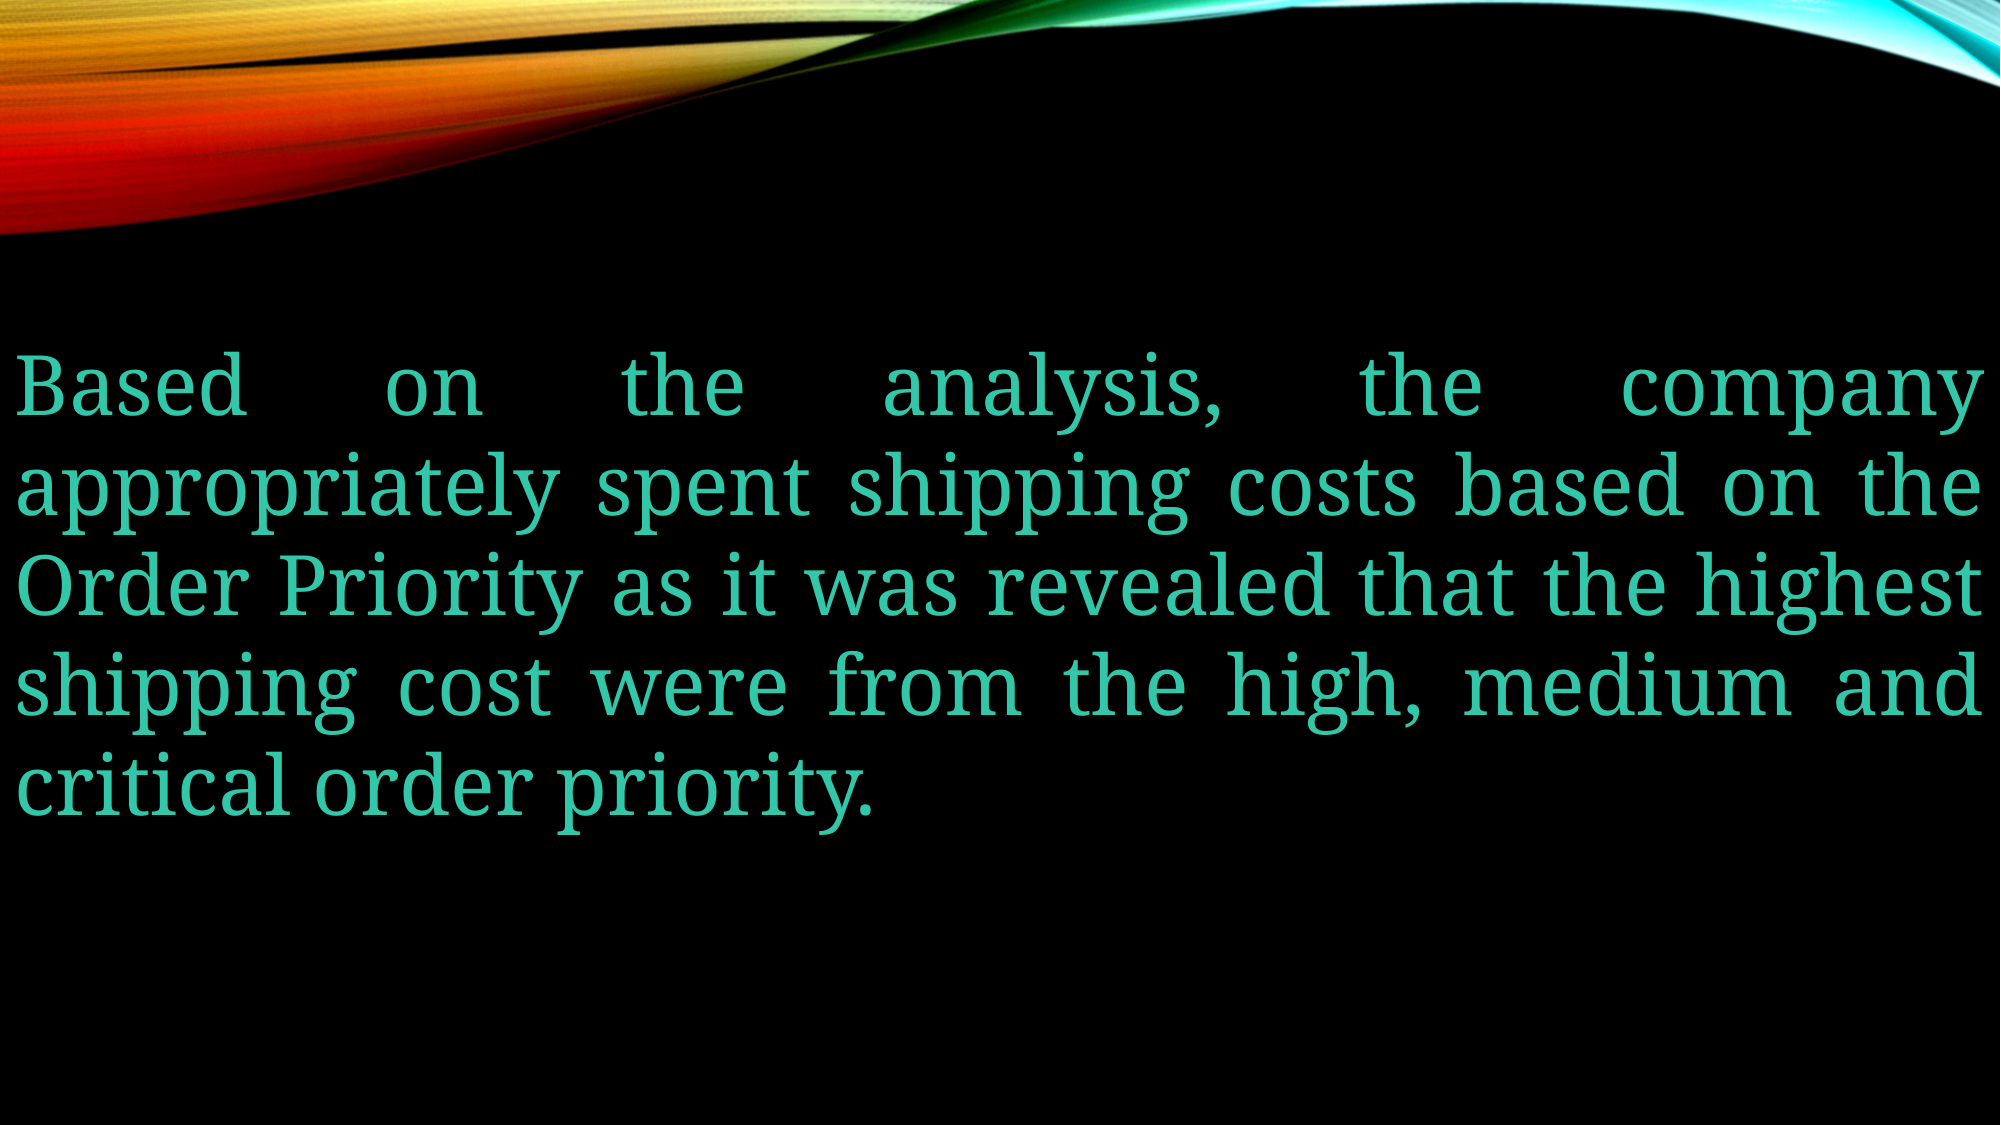

Based on the analysis, the company appropriately spent shipping costs based on the Order Priority as it was revealed that the highest shipping cost were from the high, medium and critical order priority.